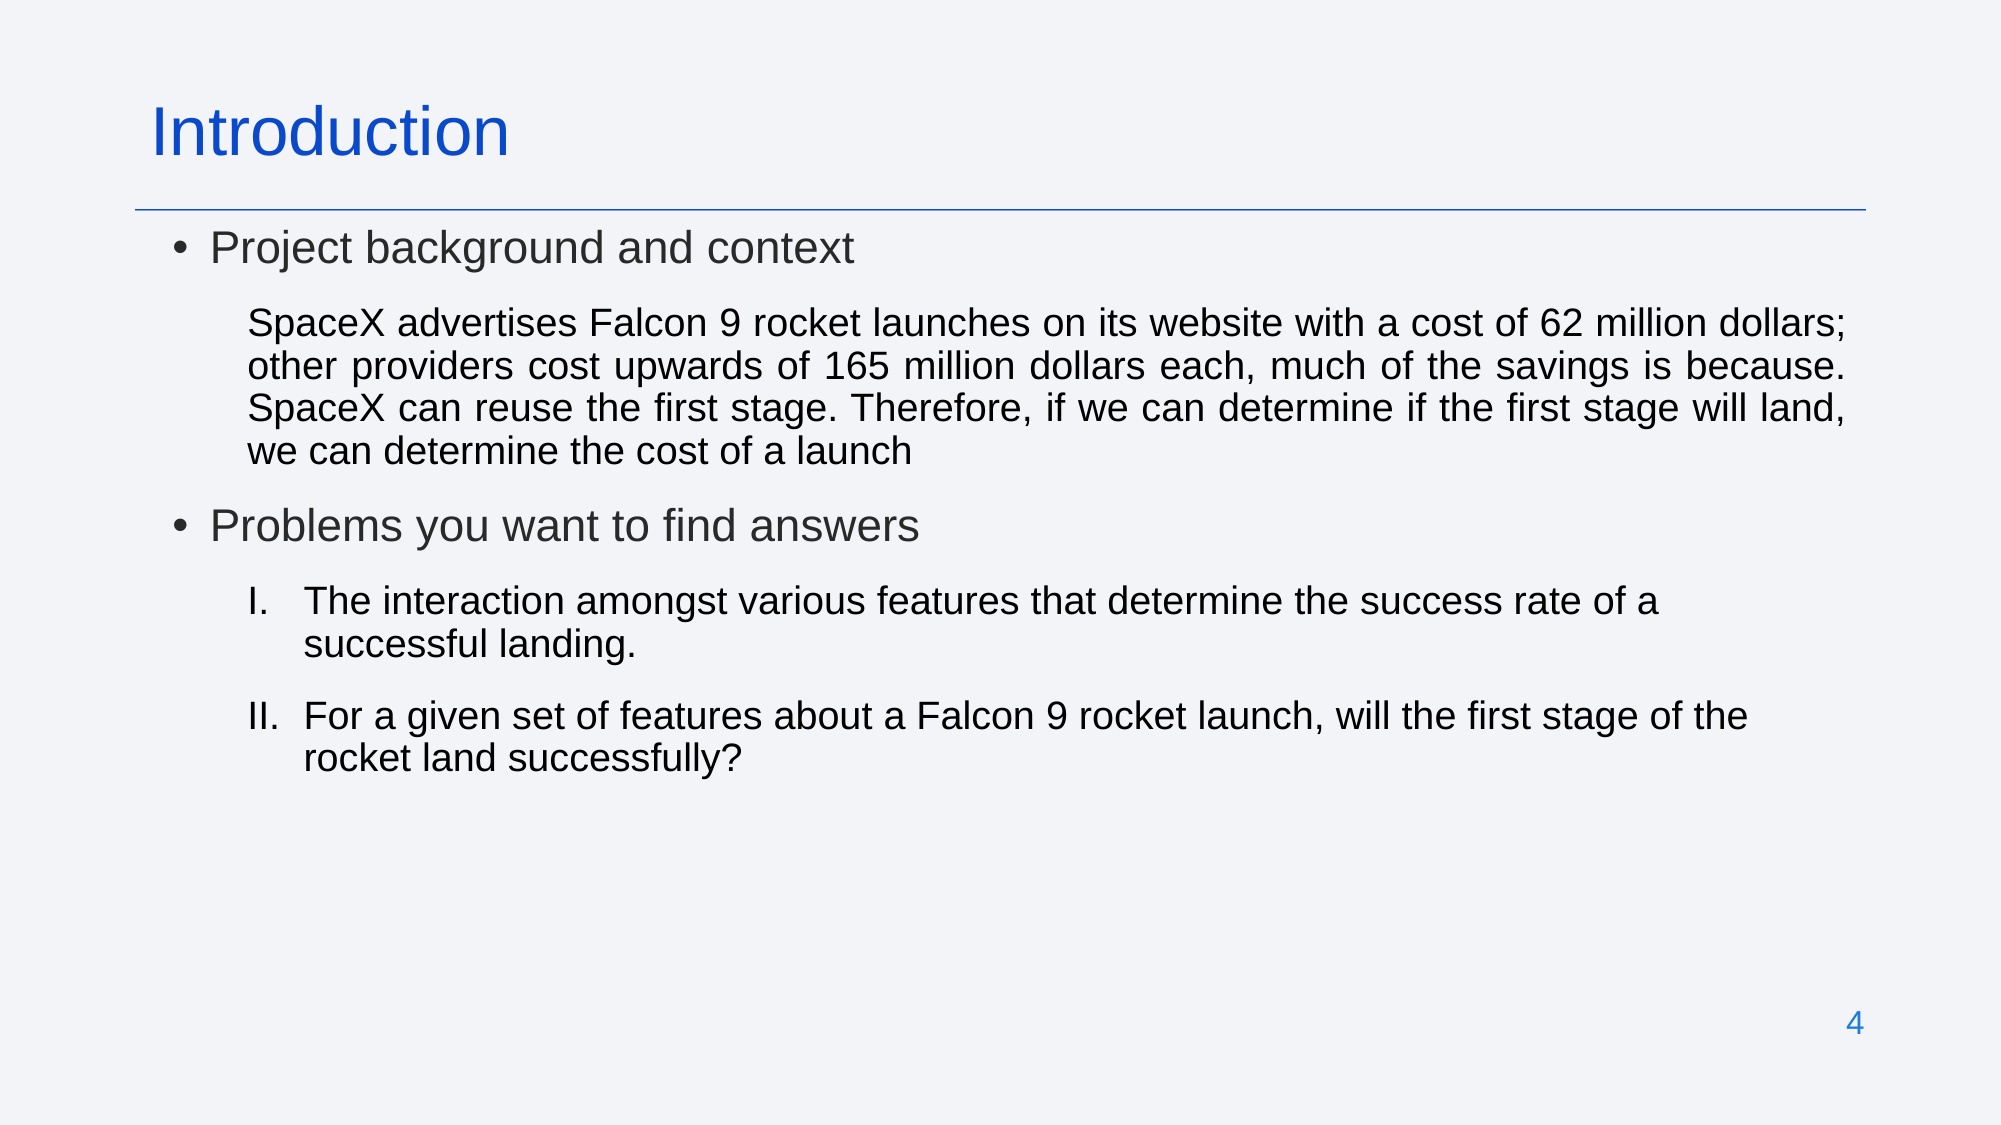

Introduction
Project background and context
SpaceX advertises Falcon 9 rocket launches on its website with a cost of 62 million dollars; other providers cost upwards of 165 million dollars each, much of the savings is because. SpaceX can reuse the first stage. Therefore, if we can determine if the first stage will land, we can determine the cost of a launch
Problems you want to find answers
The interaction amongst various features that determine the success rate of a successful landing.
For a given set of features about a Falcon 9 rocket launch, will the first stage of the rocket land successfully?

4